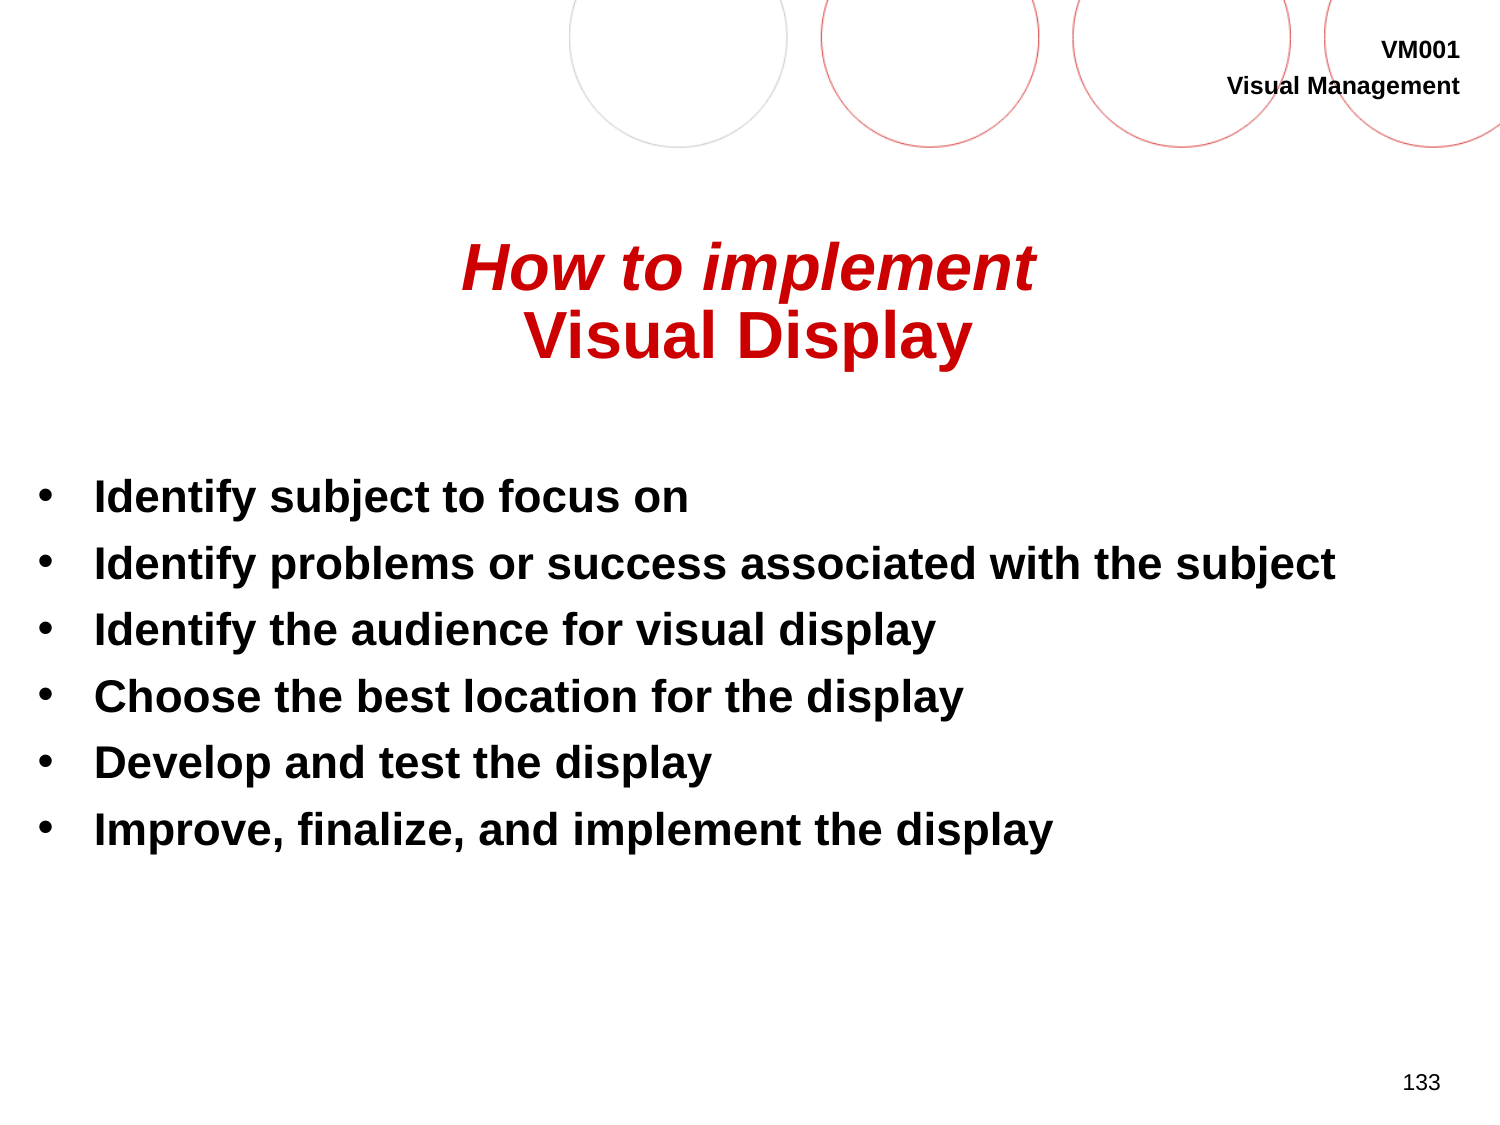

# How to implement Visual Display
Identify subject to focus on
Identify problems or success associated with the subject
Identify the audience for visual display
Choose the best location for the display
Develop and test the display
Improve, finalize, and implement the display